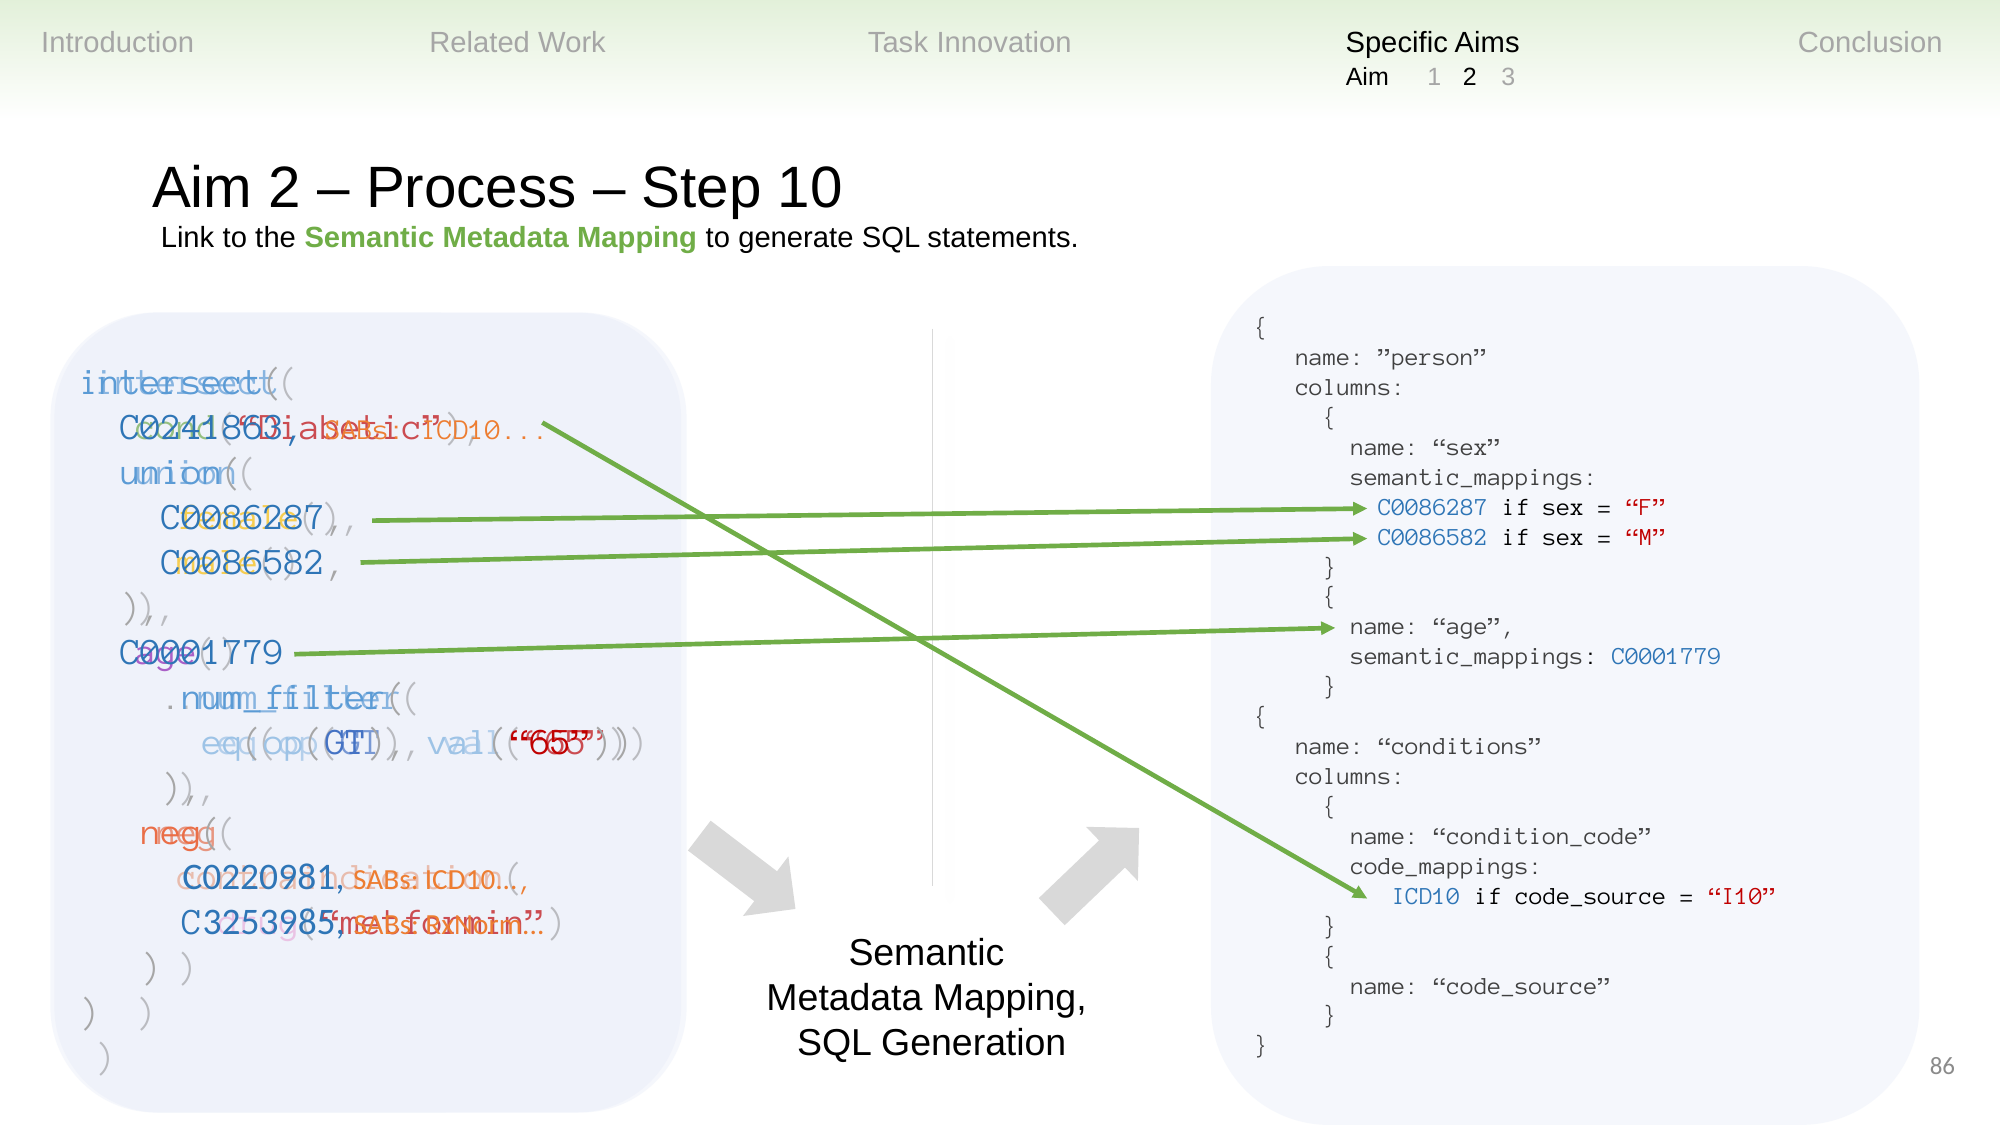

Related Work
Task Innovation
Specific Aims
Introduction
Conclusion
2
3
1
Aim
Aim 2 – Process – Step 10
Link to the Semantic Metadata Mapping to generate SQL statements.

{
   name: ”person”
   columns:
     {
       name: “sex”
       semantic_mappings:
         C0086287 if sex = “F”
         C0086582 if sex = “M”
     }
     {
       name: “age”,
       semantic_mappings: C0001779
     }
{
   name: “conditions”
   columns:
     {
       name: “condition_code”
       code_mappings:
          ICD10 if code_source = “I10”
     }
     {
       name: “code_source”
     }
}

intersect(
  cond(“Diabetic”),
  union(
    female(),
    male()
  ),
  age()
    .num_filter(
      eq(op(GT), val(“65”))
    ),
   neg(
    contraindication(
      drug(“metformin”)
    )
  )
)

intersect(
  C0241863, SABs: ICD10...
  union(
    C0086287,
    C0086582,
  ),
  C0001779
    .num_filter(
      eq(op(GT), val(“65”))
    ),
   neg(
     C0220981, SABs: ICD10...,
     C3253985, SABs: RxNorm...
   )
)

Semantic
Metadata Mapping,
SQL Generation
86